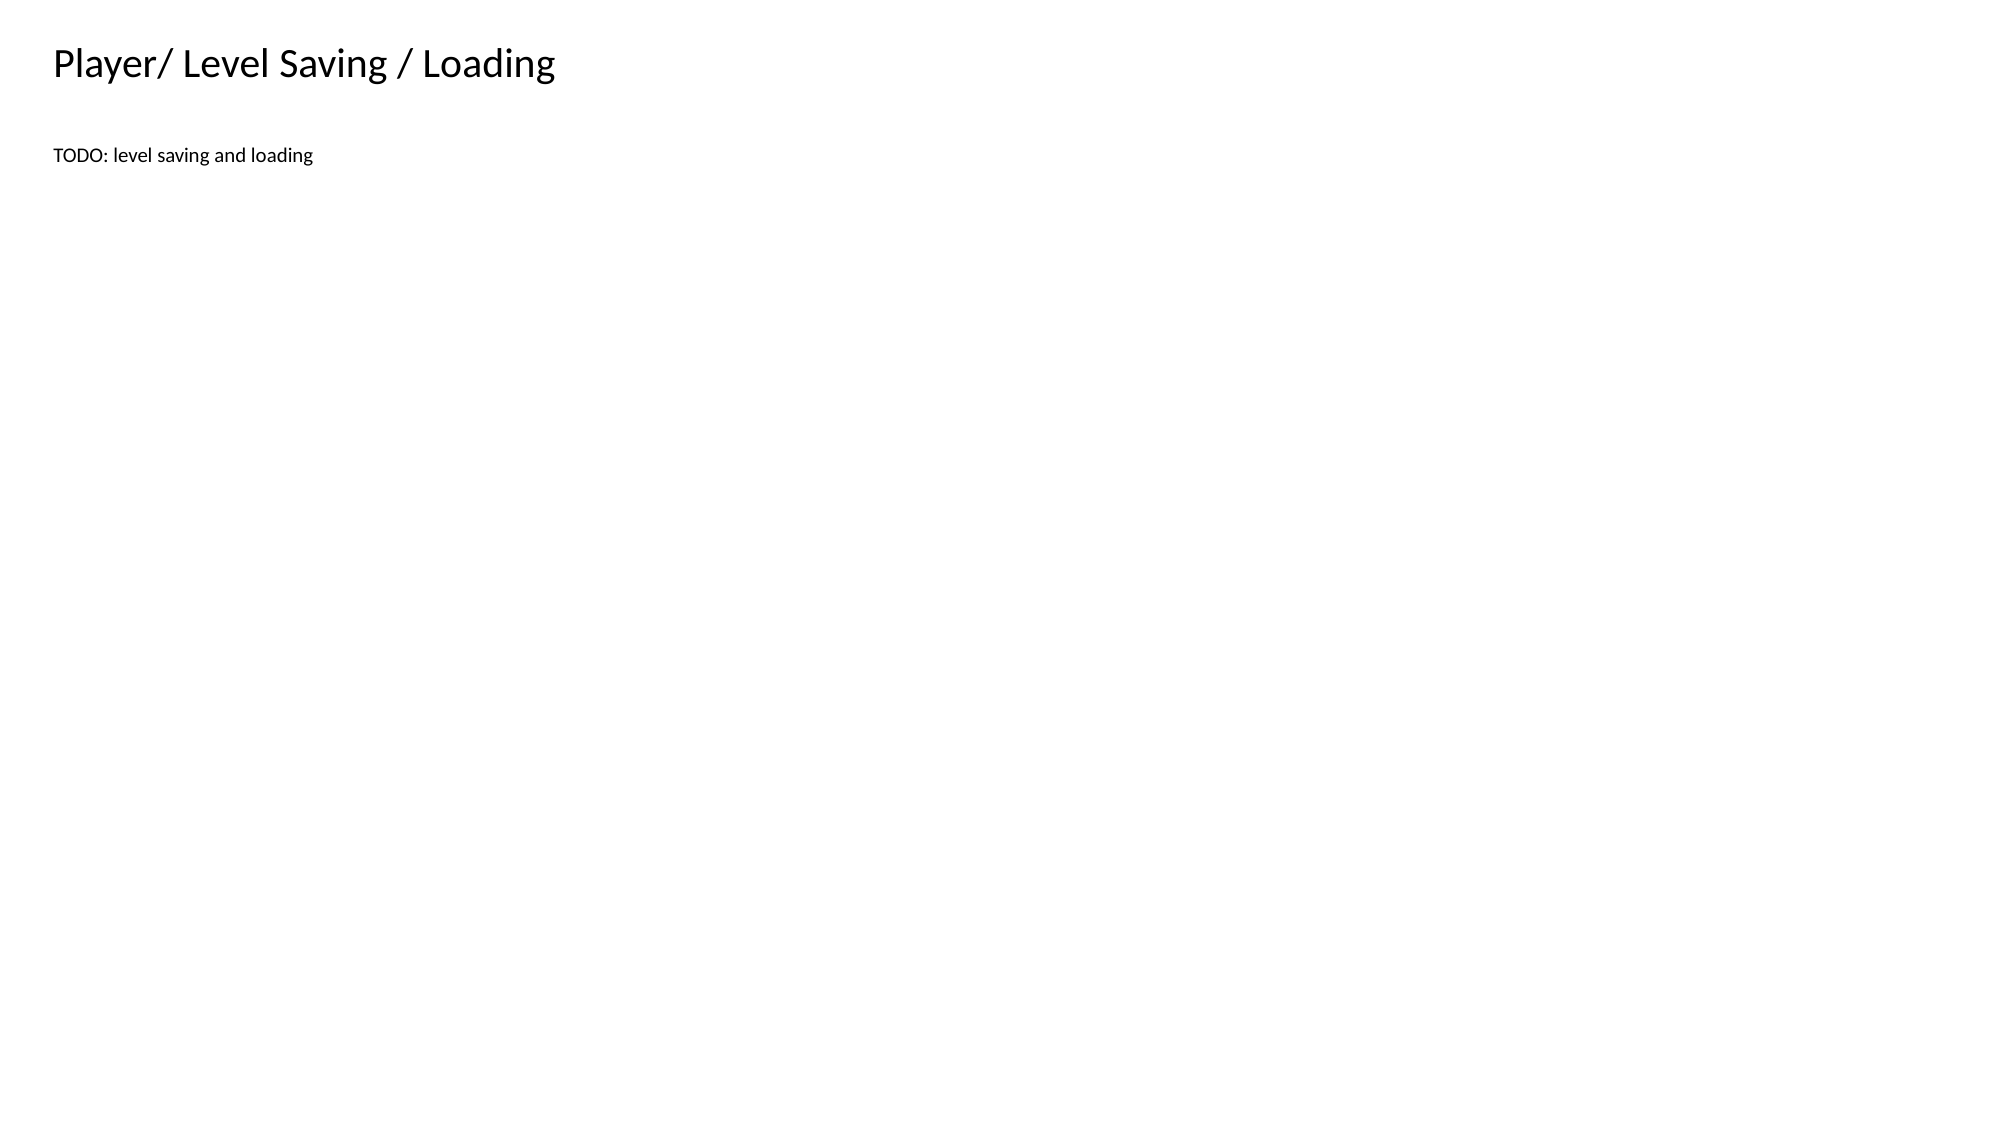

Player/ Level Saving / Loading
TODO: level saving and loading